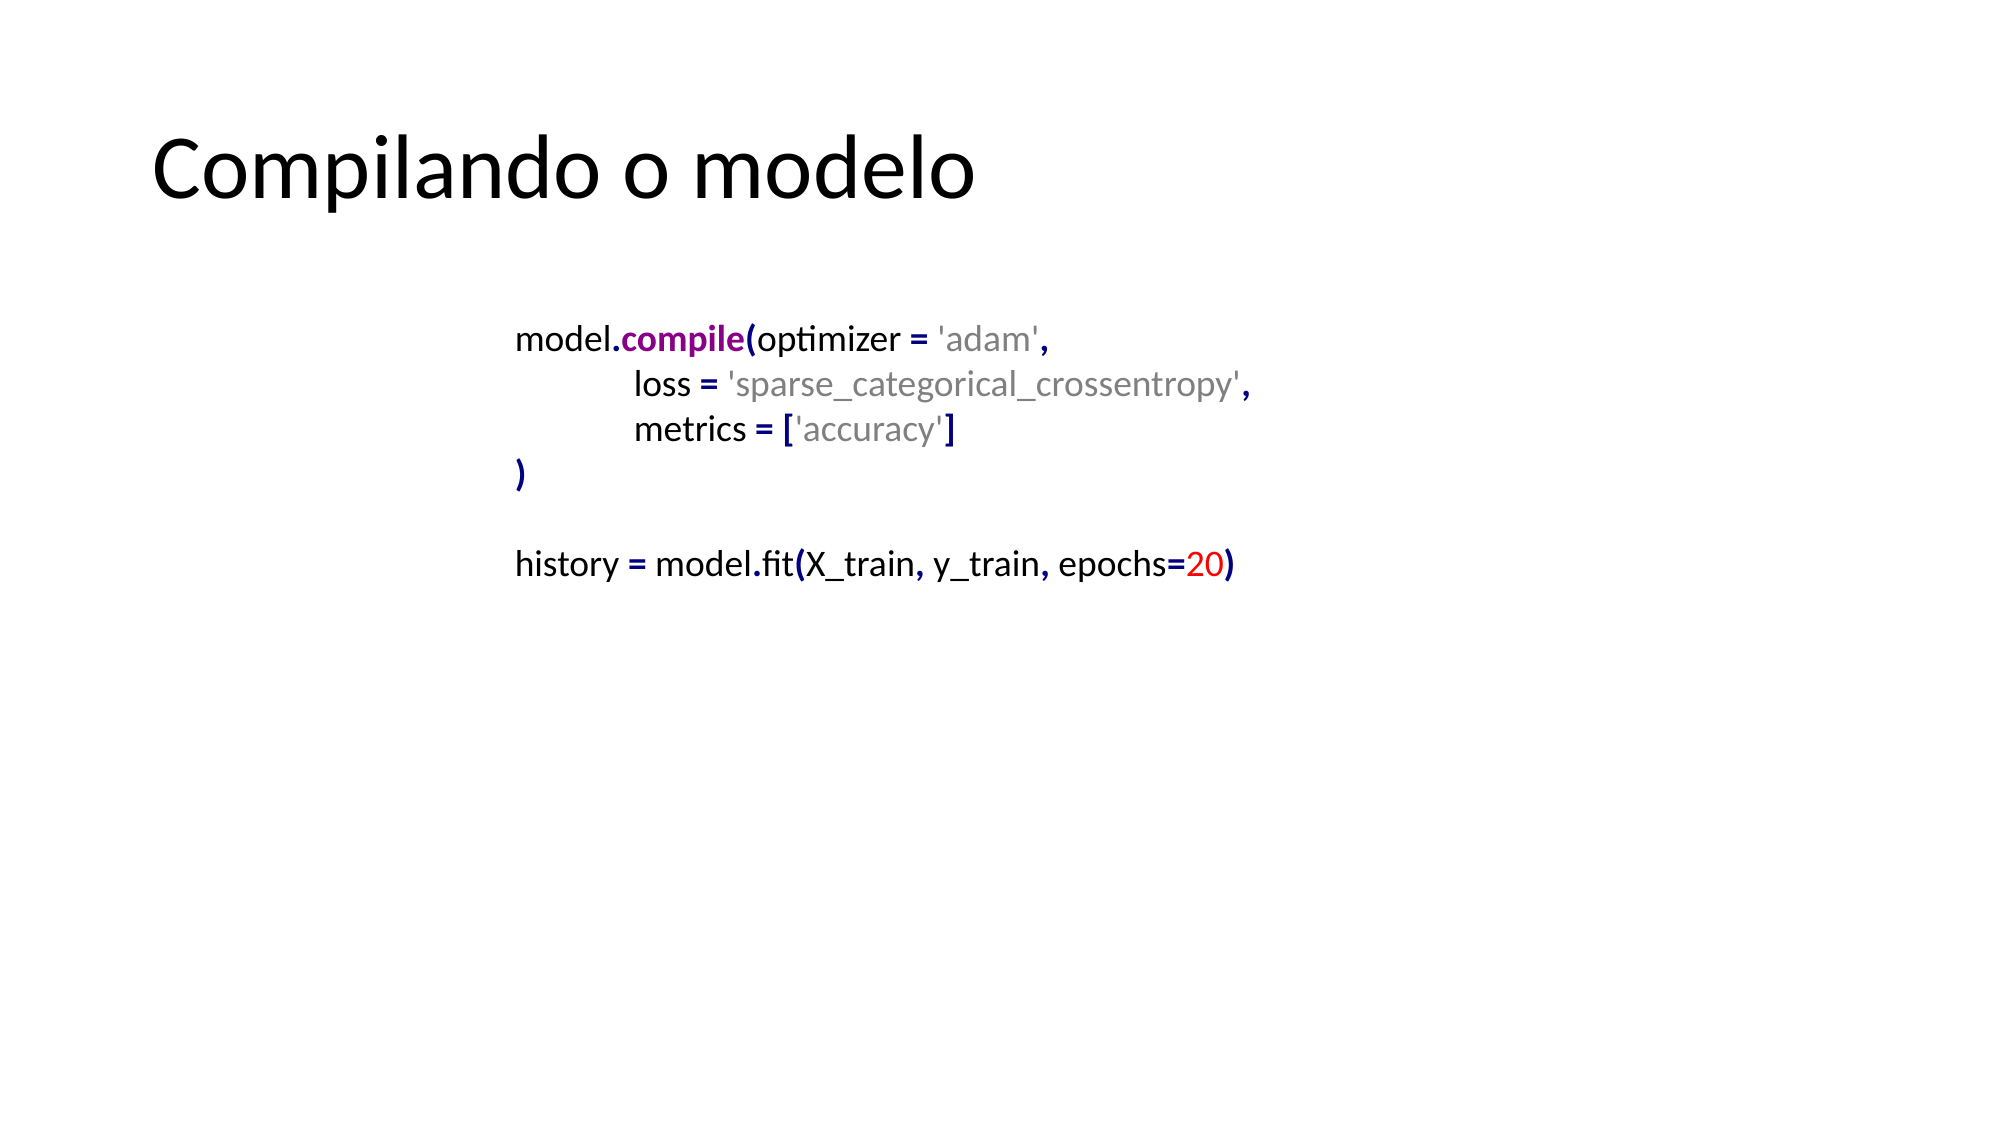

# Compilando o modelo
model.compile(optimizer = 'adam',
              loss = 'sparse_categorical_crossentropy',
              metrics = ['accuracy']
)

history = model.fit(X_train, y_train, epochs=20)